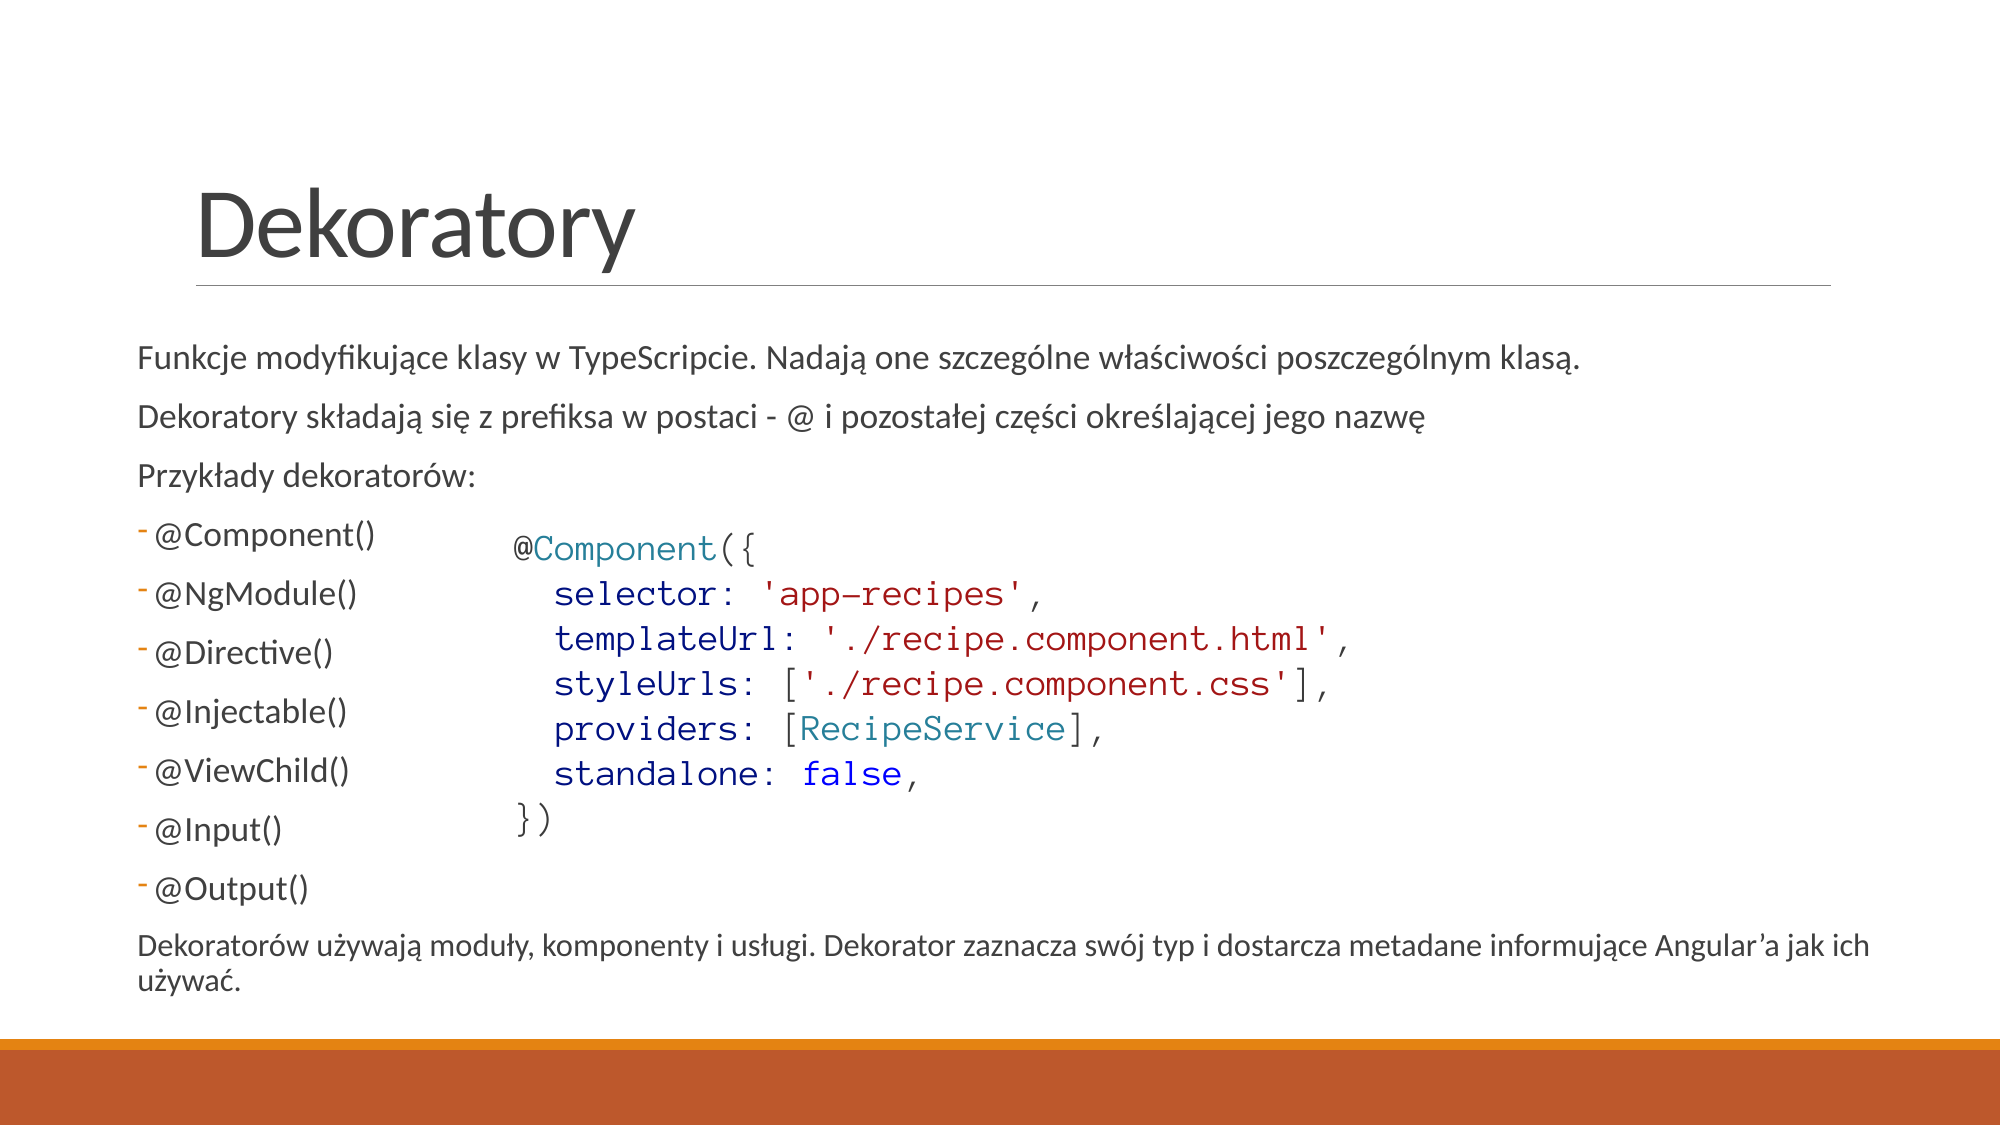

# Dekoratory
Funkcje modyfikujące klasy w TypeScripcie. Nadają one szczególne właściwości poszczególnym klasą.
Dekoratory składają się z prefiksa w postaci - @ i pozostałej części określającej jego nazwę
Przykłady dekoratorów:
@Component()
@NgModule()
@Directive()
@Injectable()
@ViewChild()
@Input()
@Output()
Dekoratorów używają moduły, komponenty i usługi. Dekorator zaznacza swój typ i dostarcza metadane informujące Angular’a jak ich używać.
@Component({
  selector: 'app-recipes',
  templateUrl: './recipe.component.html',
  styleUrls: ['./recipe.component.css'],
  providers: [RecipeService],
  standalone: false,
})